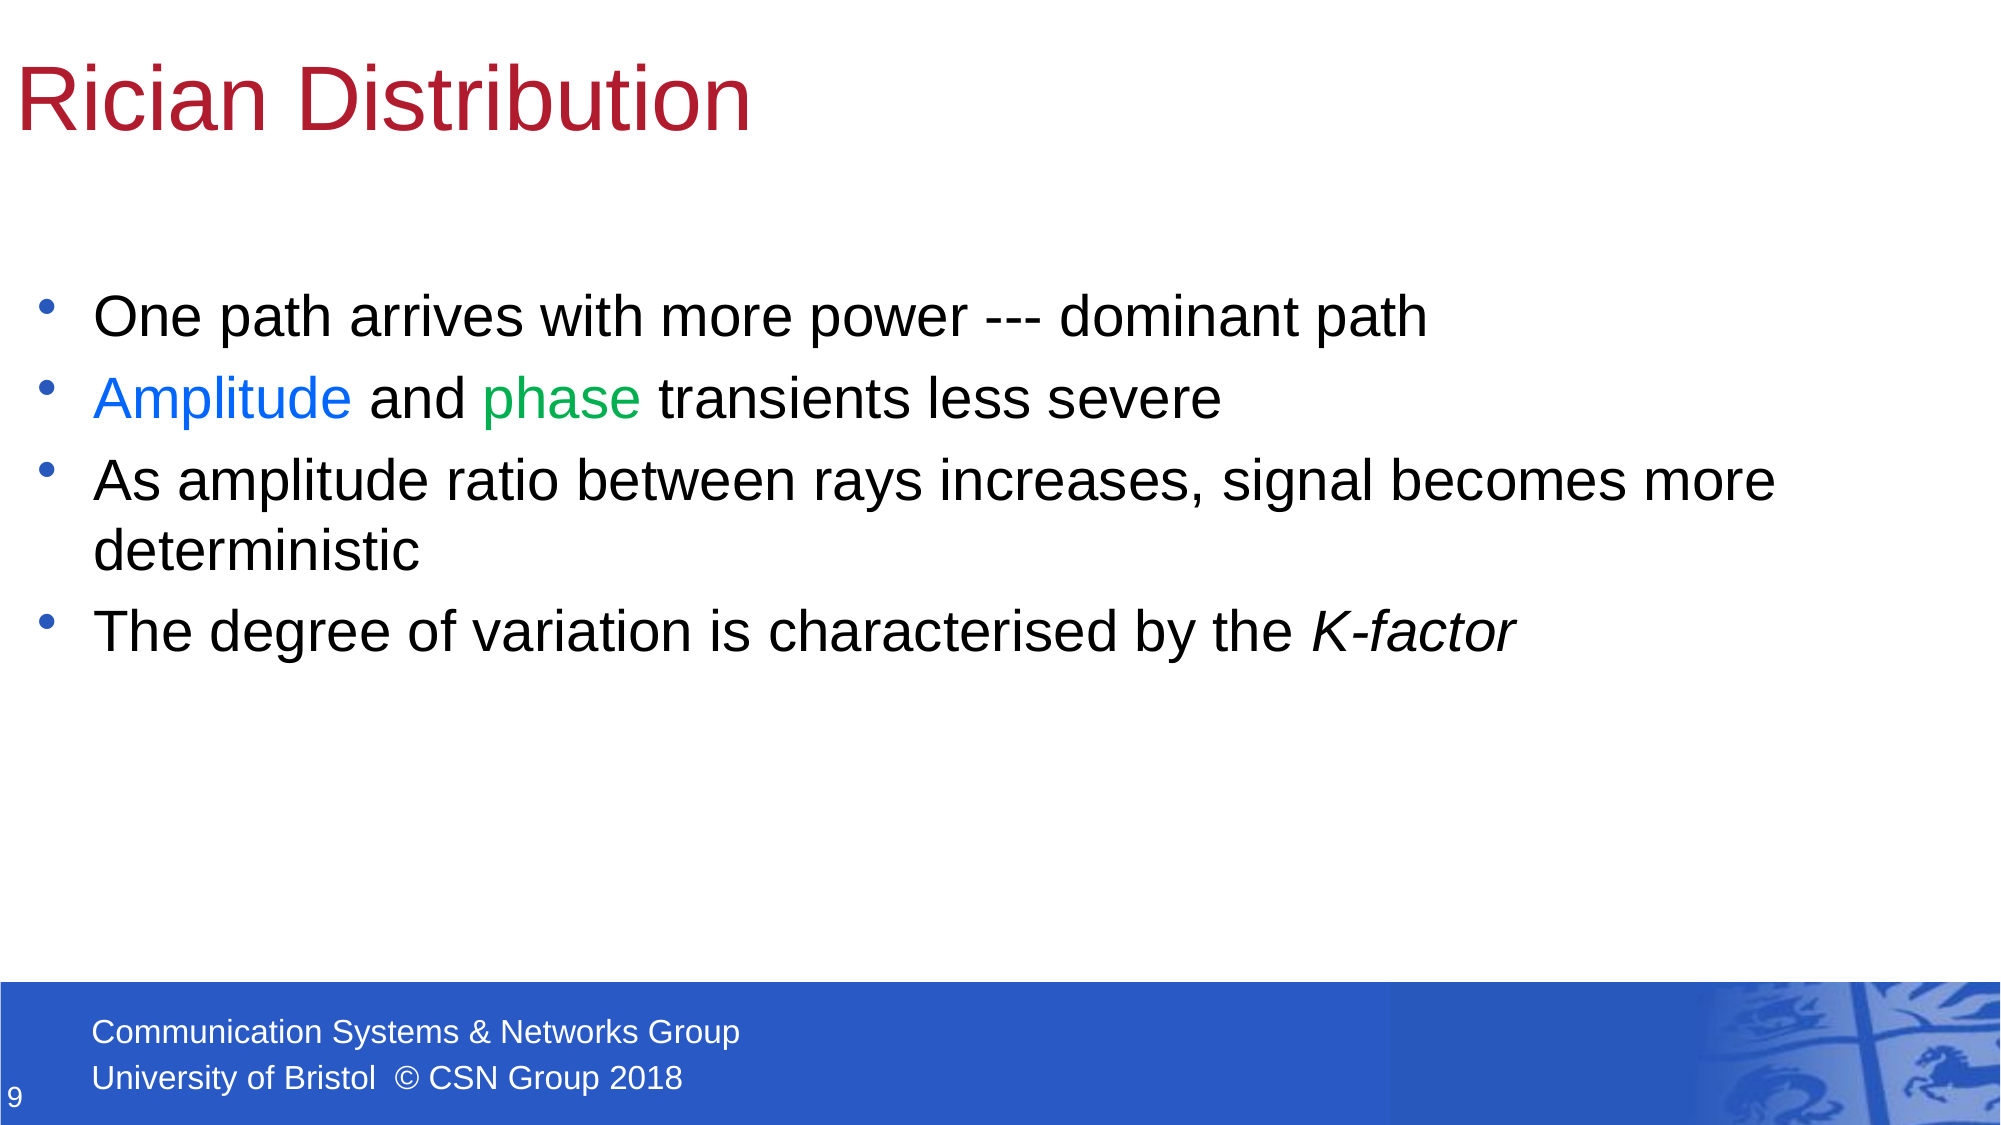

# Rician Distribution
One path arrives with more power --- dominant path
Amplitude and phase transients less severe
As amplitude ratio between rays increases, signal becomes more deterministic
The degree of variation is characterised by the K-factor
9